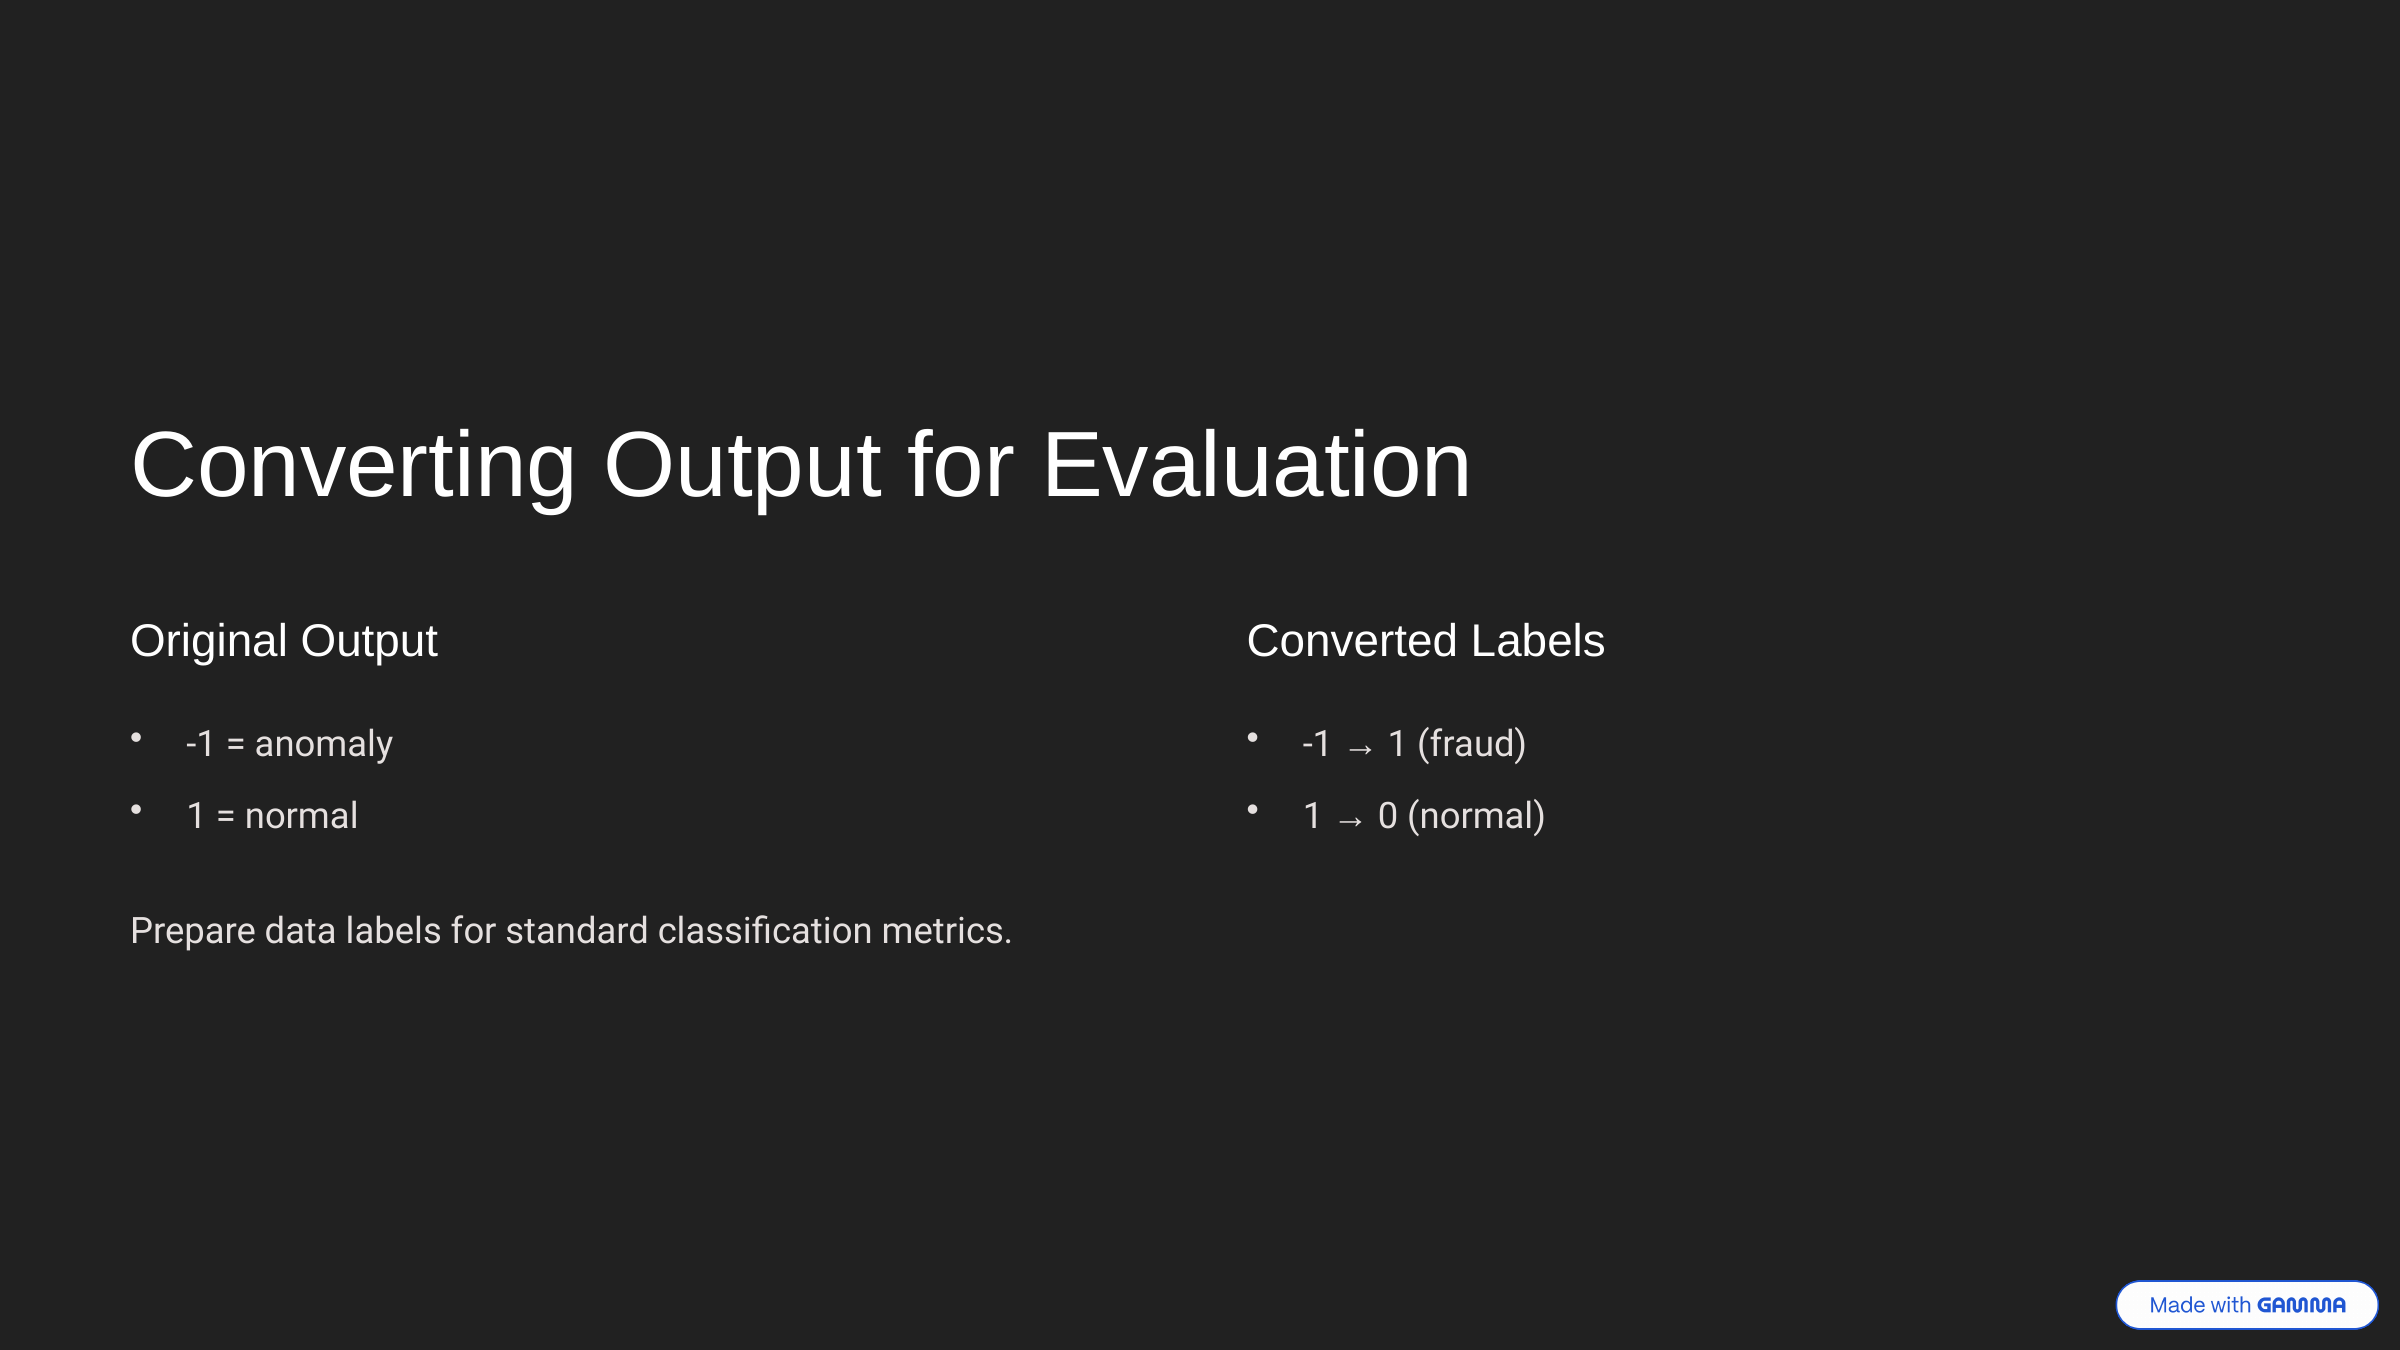

Converting Output for Evaluation
Original Output
Converted Labels
-1 = anomaly
-1 → 1 (fraud)
1 = normal
1 → 0 (normal)
Prepare data labels for standard classification metrics.